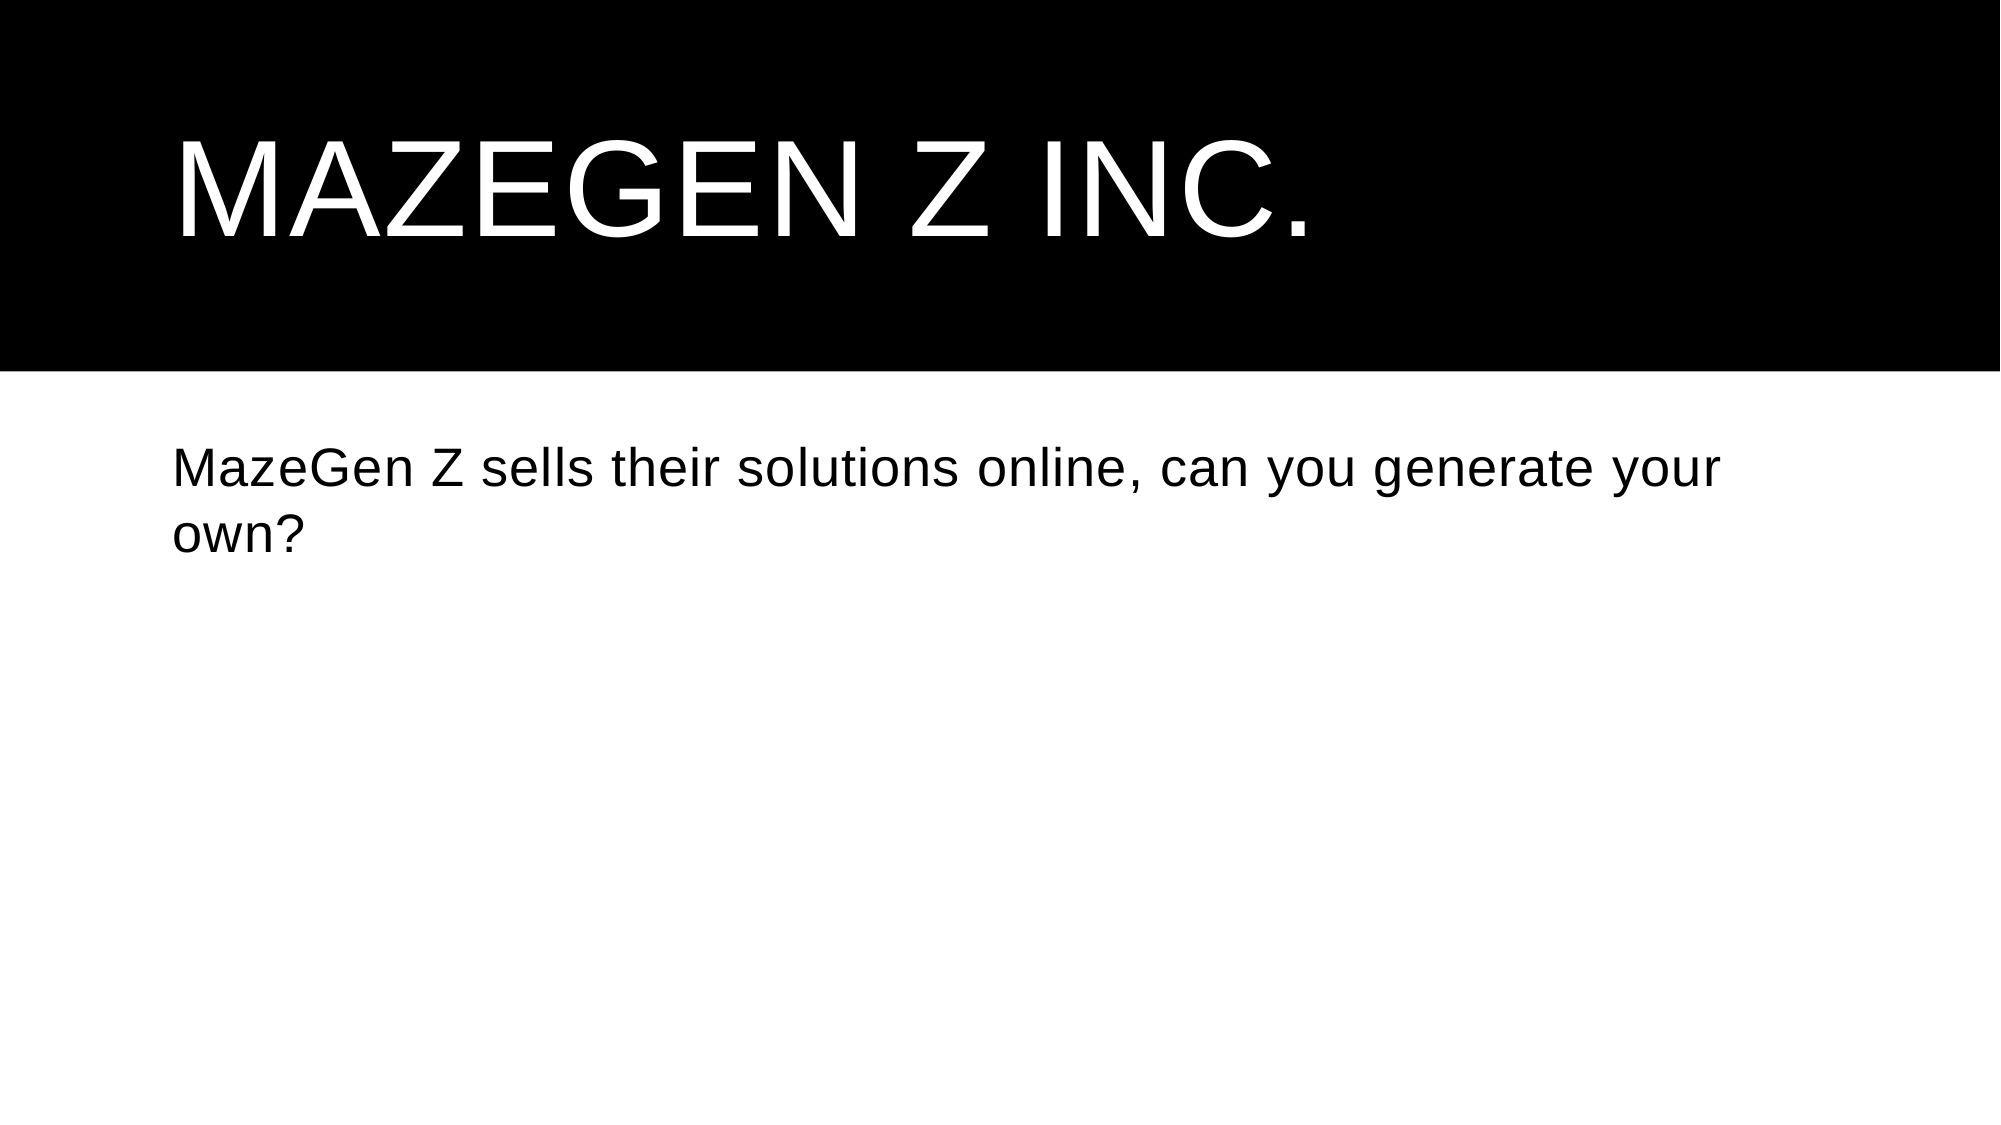

# Mazegen z Inc.
MazeGen Z sells their solutions online, can you generate your own?